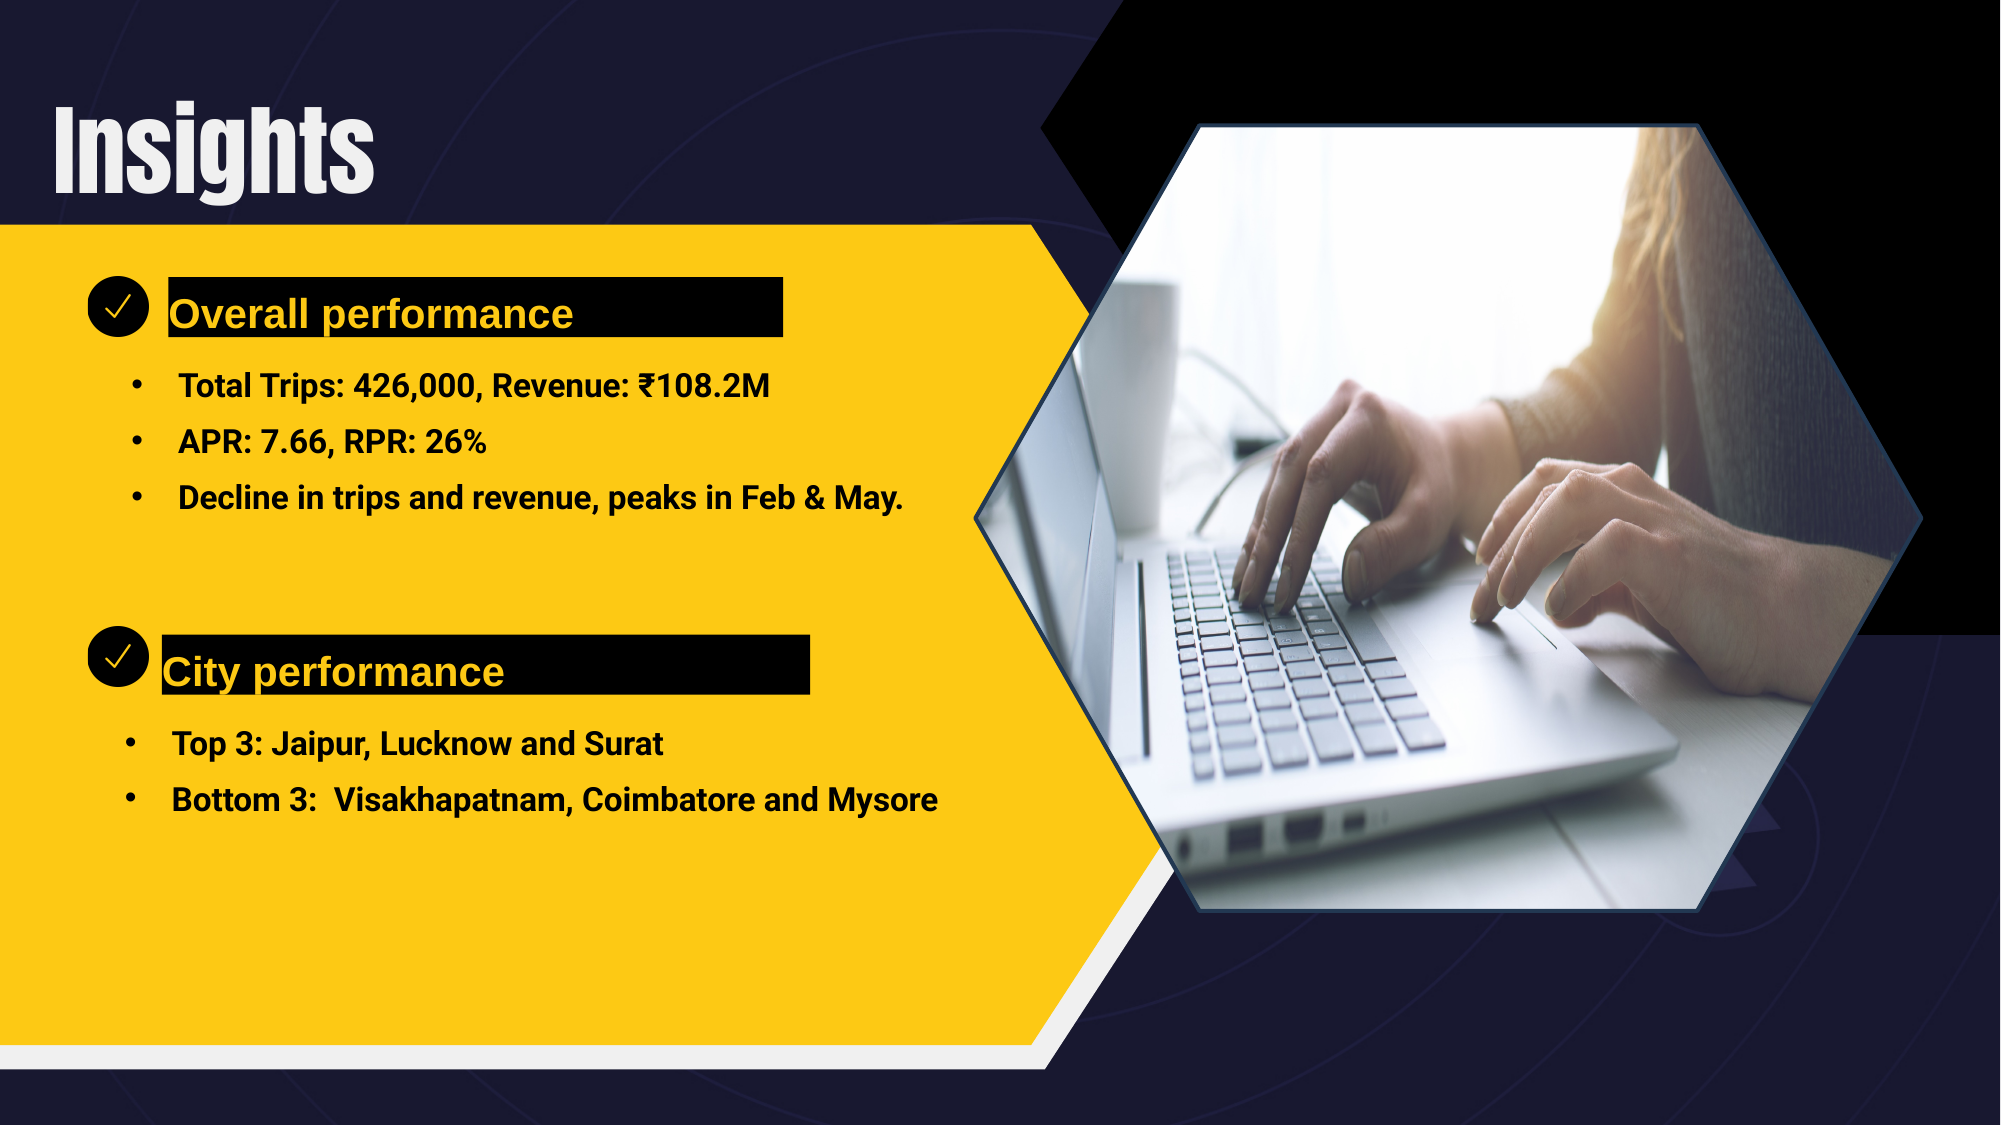

Insights

Overall performance
Total Trips: 426,000, Revenue: ₹108.2M
APR: 7.66, RPR: 26%
Decline in trips and revenue, peaks in Feb & May.

City performance
Top 3: Jaipur, Lucknow and Surat
Bottom 3:  Visakhapatnam, Coimbatore and Mysore